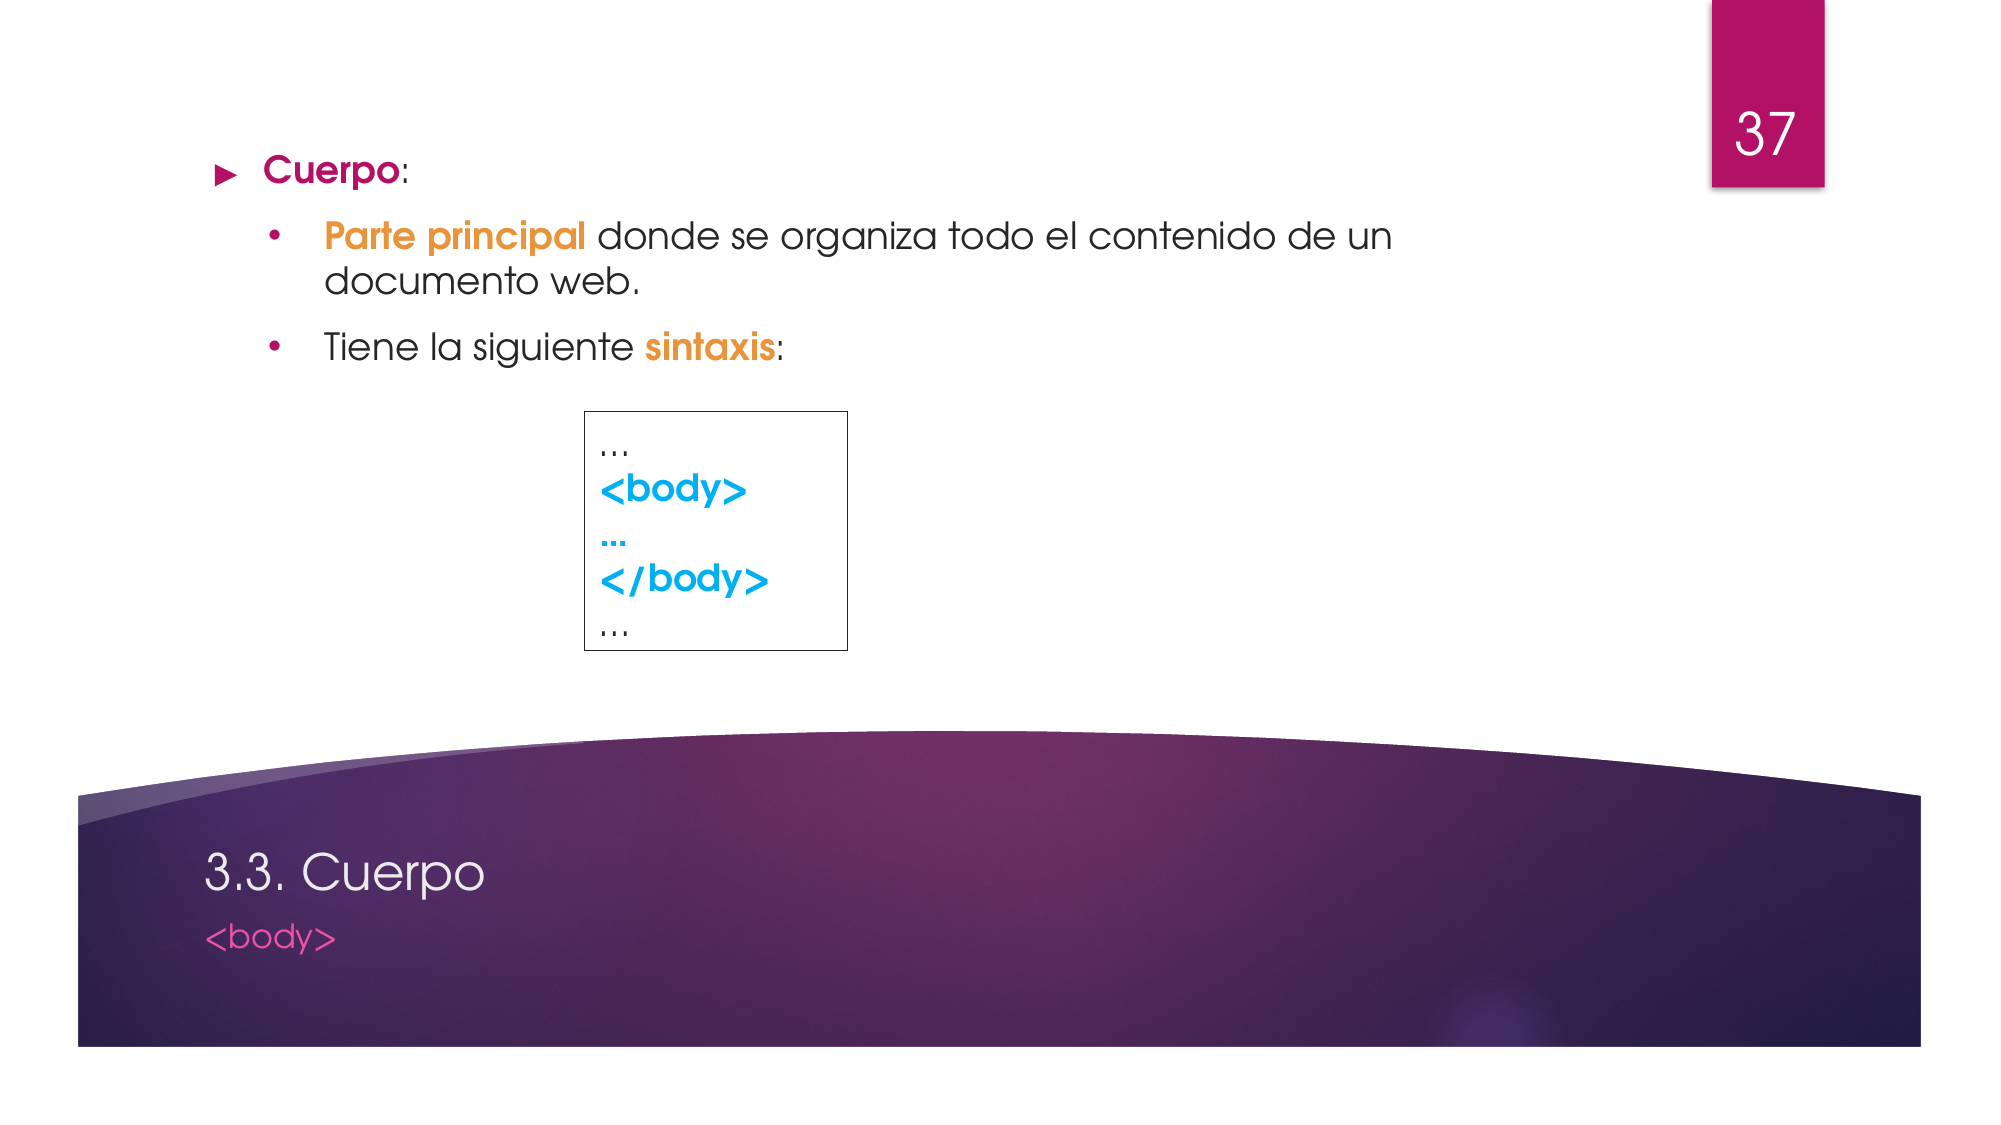

37
Cuerpo:
Parte principal donde se organiza todo el contenido de un documento web.
Tiene la siguiente sintaxis:

…
<body>
…
</body>
…
# 3.3. Cuerpo
<body>